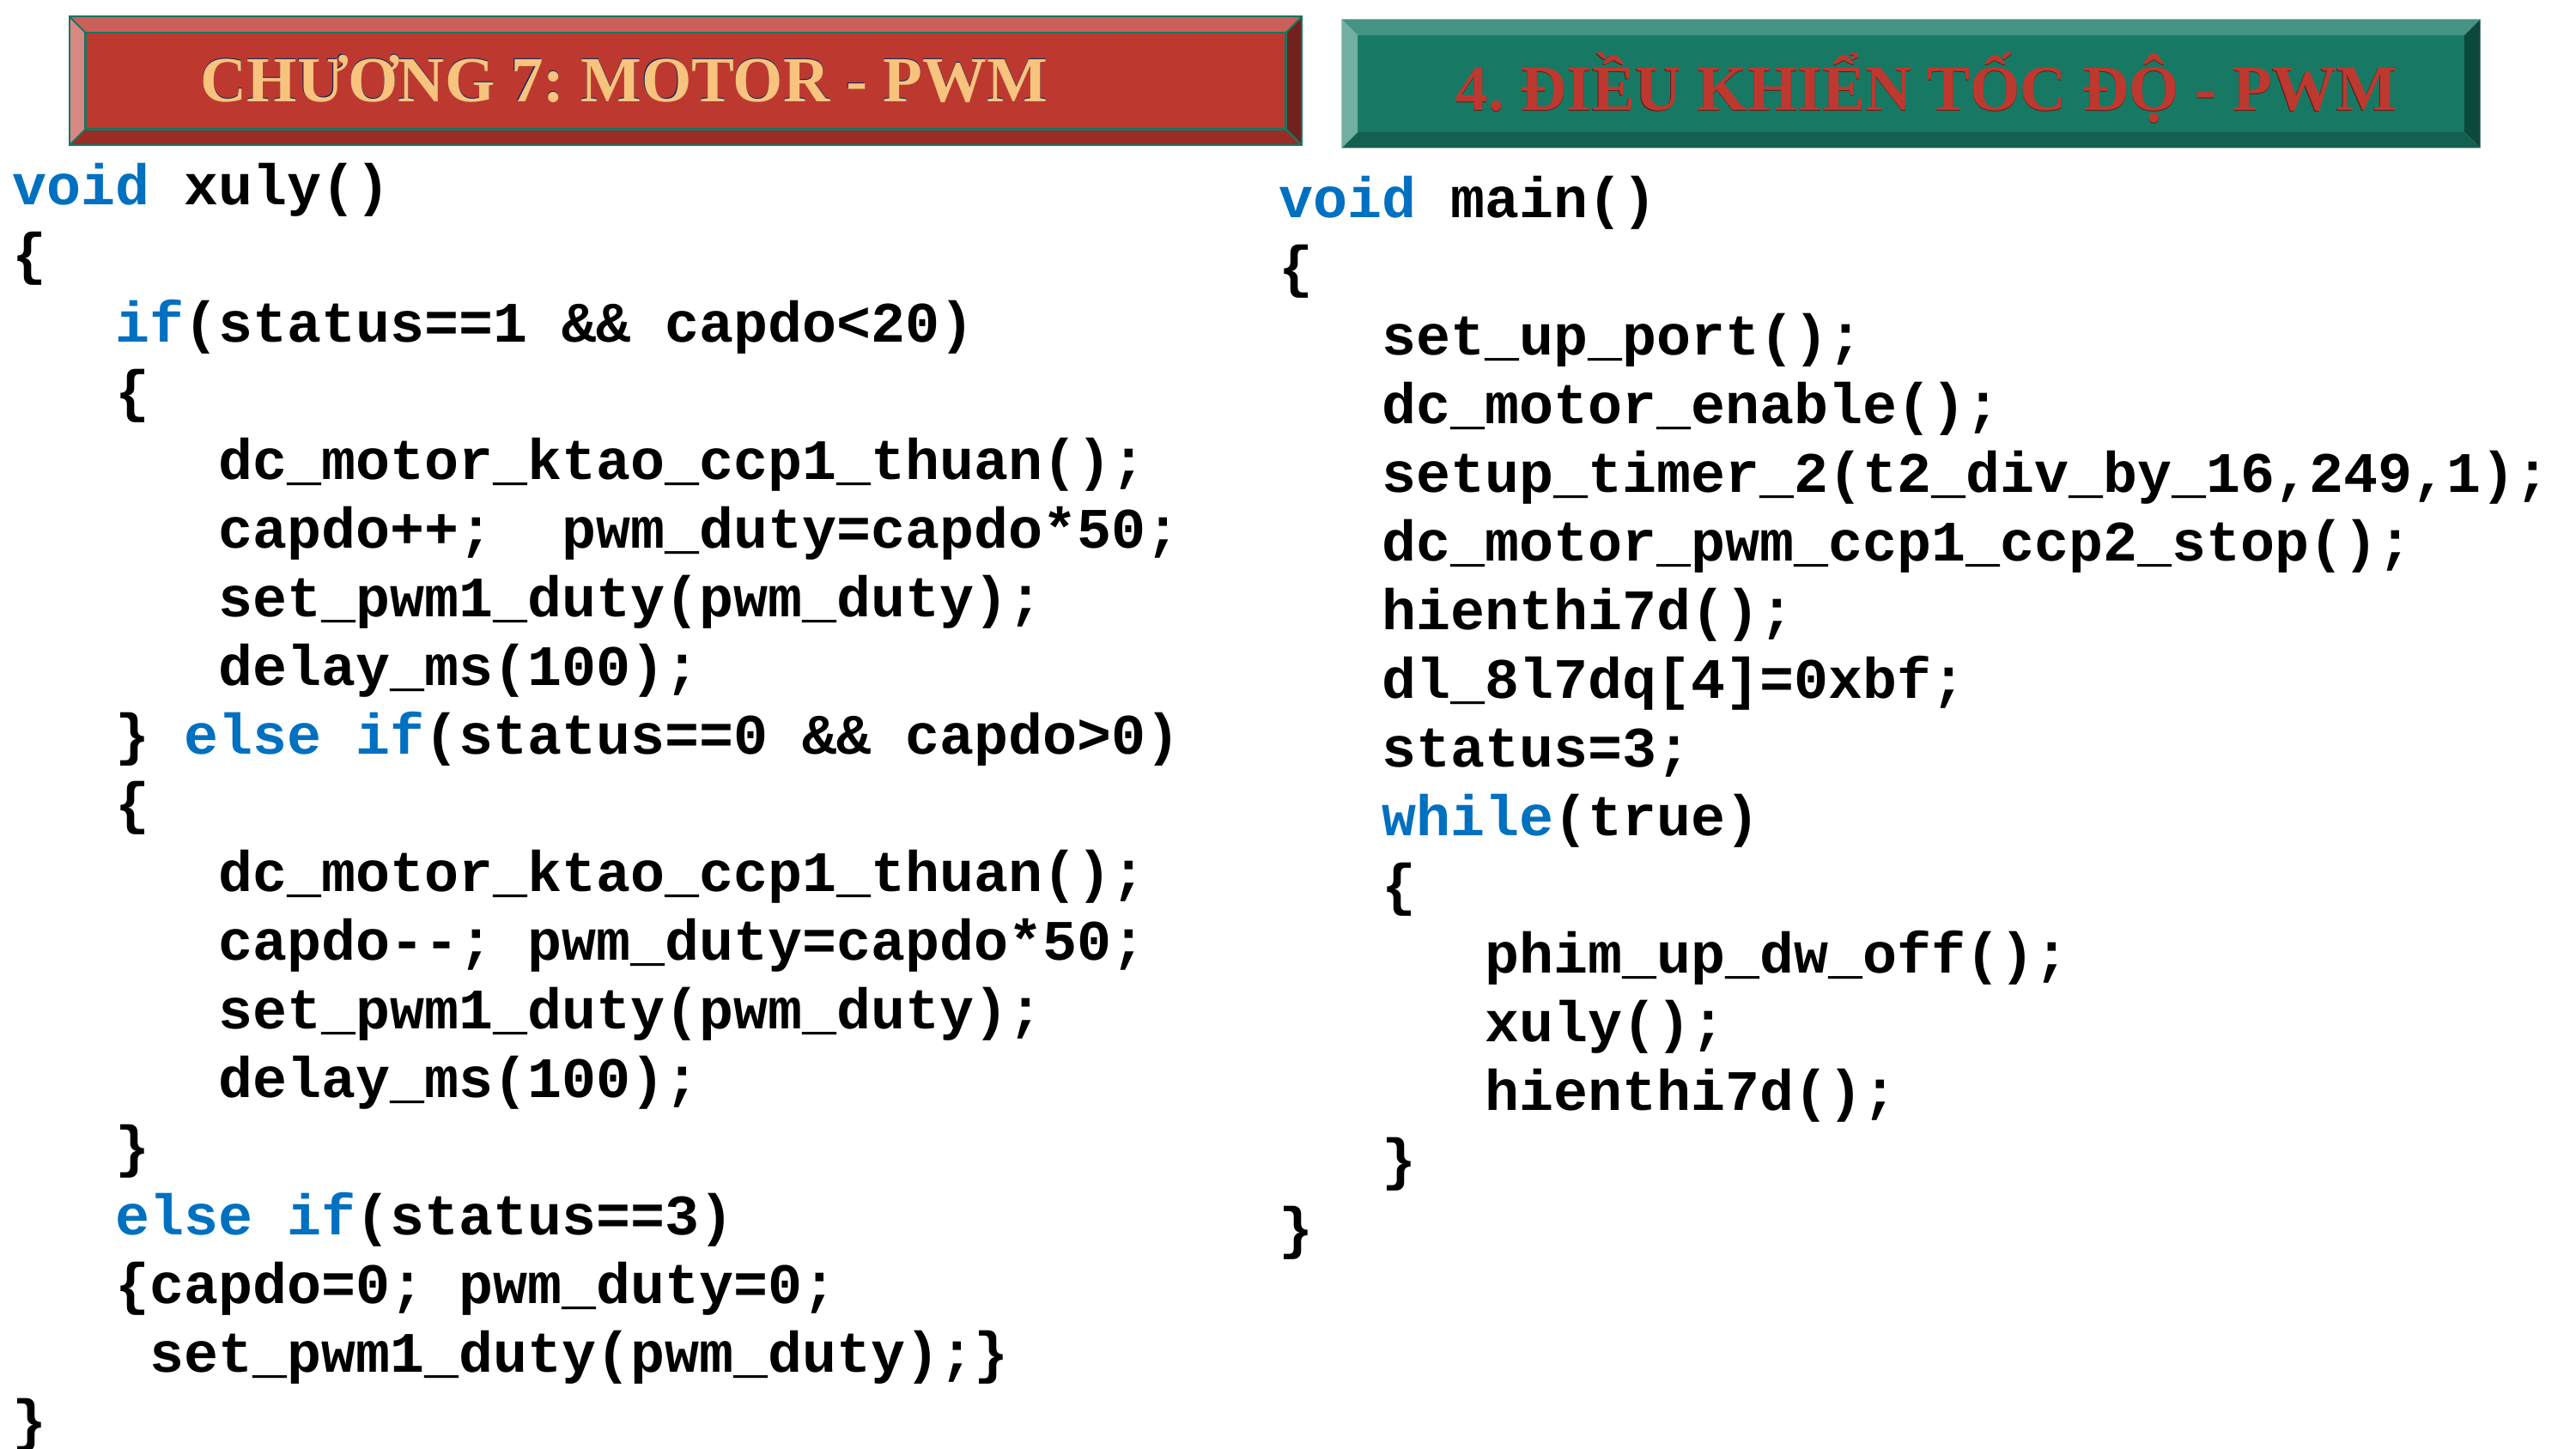

CHƯƠNG 7: MOTOR - PWM
CHƯƠNG 7: MOTOR - PWM

4. ĐIỀU KHIỂN TỐC ĐỘ - PWM
4. ĐIỀU KHIỂN TỐC ĐỘ - PWM
void xuly()
{
   if(status==1 && capdo<20)
   {
      dc_motor_ktao_ccp1_thuan();
      capdo++;  pwm_duty=capdo*50;
      set_pwm1_duty(pwm_duty);
      delay_ms(100);
   } else if(status==0 && capdo>0)
   {
      dc_motor_ktao_ccp1_thuan();
      capdo--; pwm_duty=capdo*50;
      set_pwm1_duty(pwm_duty);
      delay_ms(100);
   }
   else if(status==3)
   {capdo=0; pwm_duty=0;
    set_pwm1_duty(pwm_duty);}
}
void main()
{
   set_up_port();
   dc_motor_enable();
   setup_timer_2(t2_div_by_16,249,1);
   dc_motor_pwm_ccp1_ccp2_stop();
   hienthi7d();
   dl_8l7dq[4]=0xbf;
   status=3;
   while(true)
   {
      phim_up_dw_off();
      xuly();
      hienthi7d();
   }
}